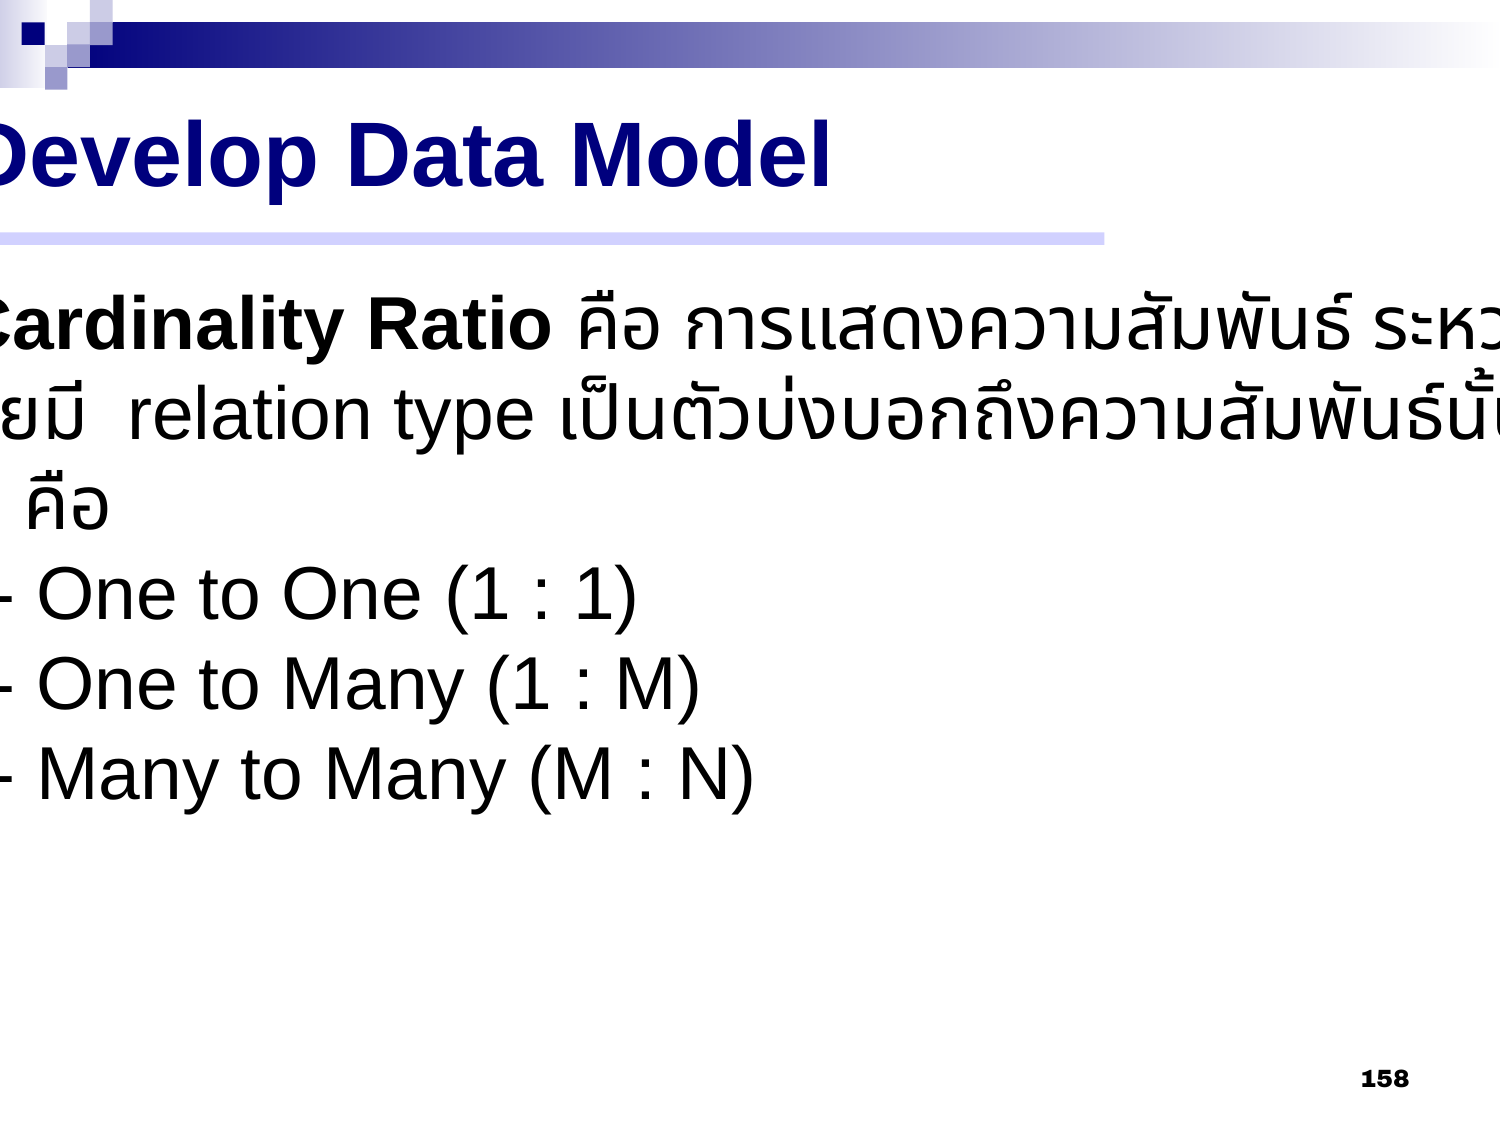

Develop Data Model

	3.2) Cardinality Ratio คือ การแสดงความสัมพันธ์ ระหว่าง
Entity โดยมี  relation type เป็นตัวบ่งบอกถึงความสัมพันธ์นั้น ซึ่งมี
3 ประเภท คือ
             - One to One (1 : 1)
             - One to Many (1 : M)
             - Many to Many (M : N)
158